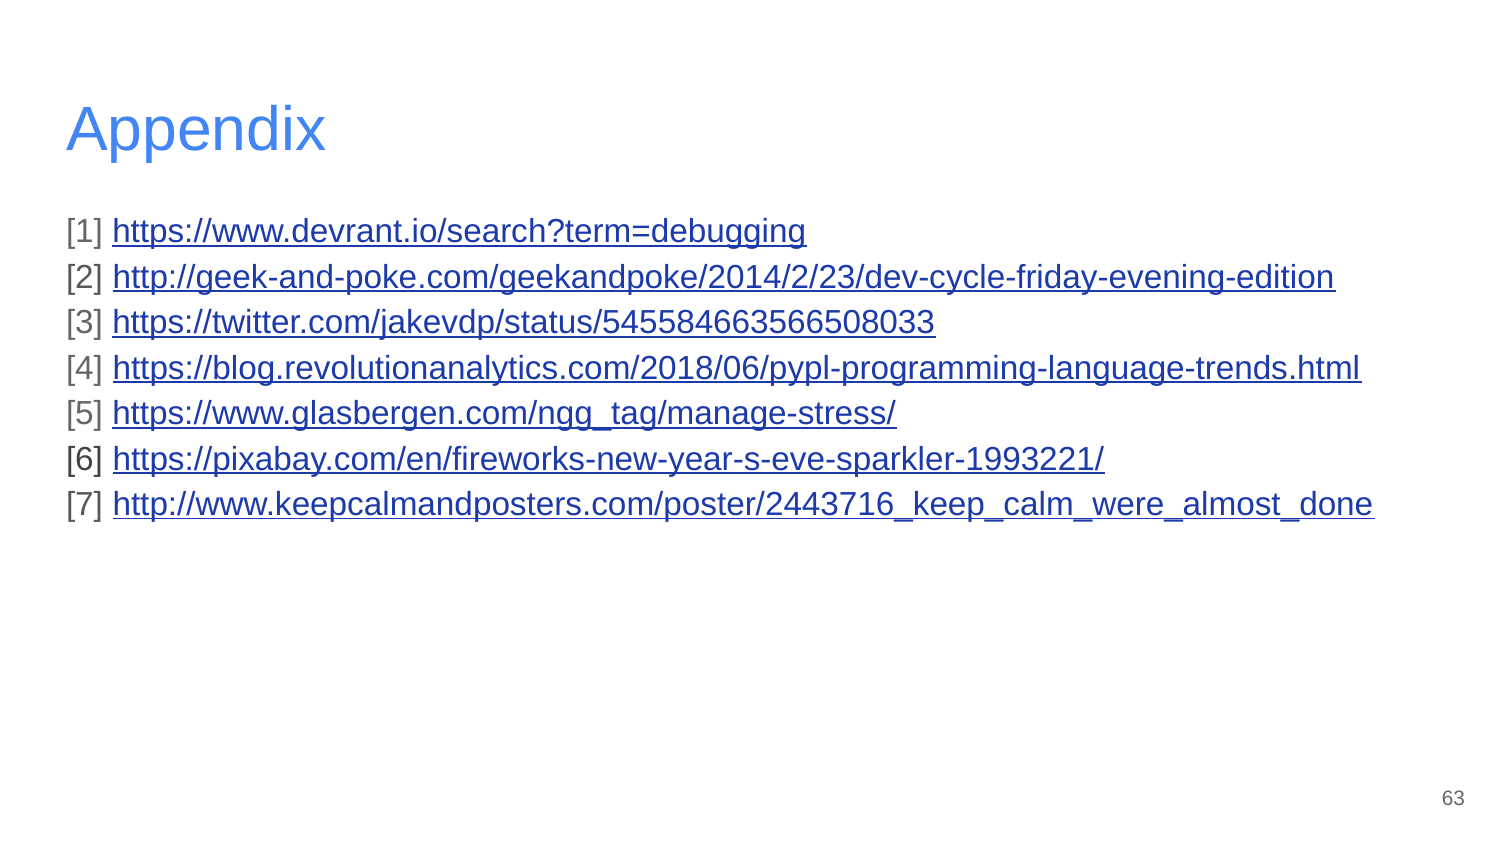

# Appendix
[1] https://www.devrant.io/search?term=debugging
[2] http://geek-and-poke.com/geekandpoke/2014/2/23/dev-cycle-friday-evening-edition
[3] https://twitter.com/jakevdp/status/545584663566508033
[4] https://blog.revolutionanalytics.com/2018/06/pypl-programming-language-trends.html
[5] https://www.glasbergen.com/ngg_tag/manage-stress/
[6] https://pixabay.com/en/fireworks-new-year-s-eve-sparkler-1993221/
[7] http://www.keepcalmandposters.com/poster/2443716_keep_calm_were_almost_done

63